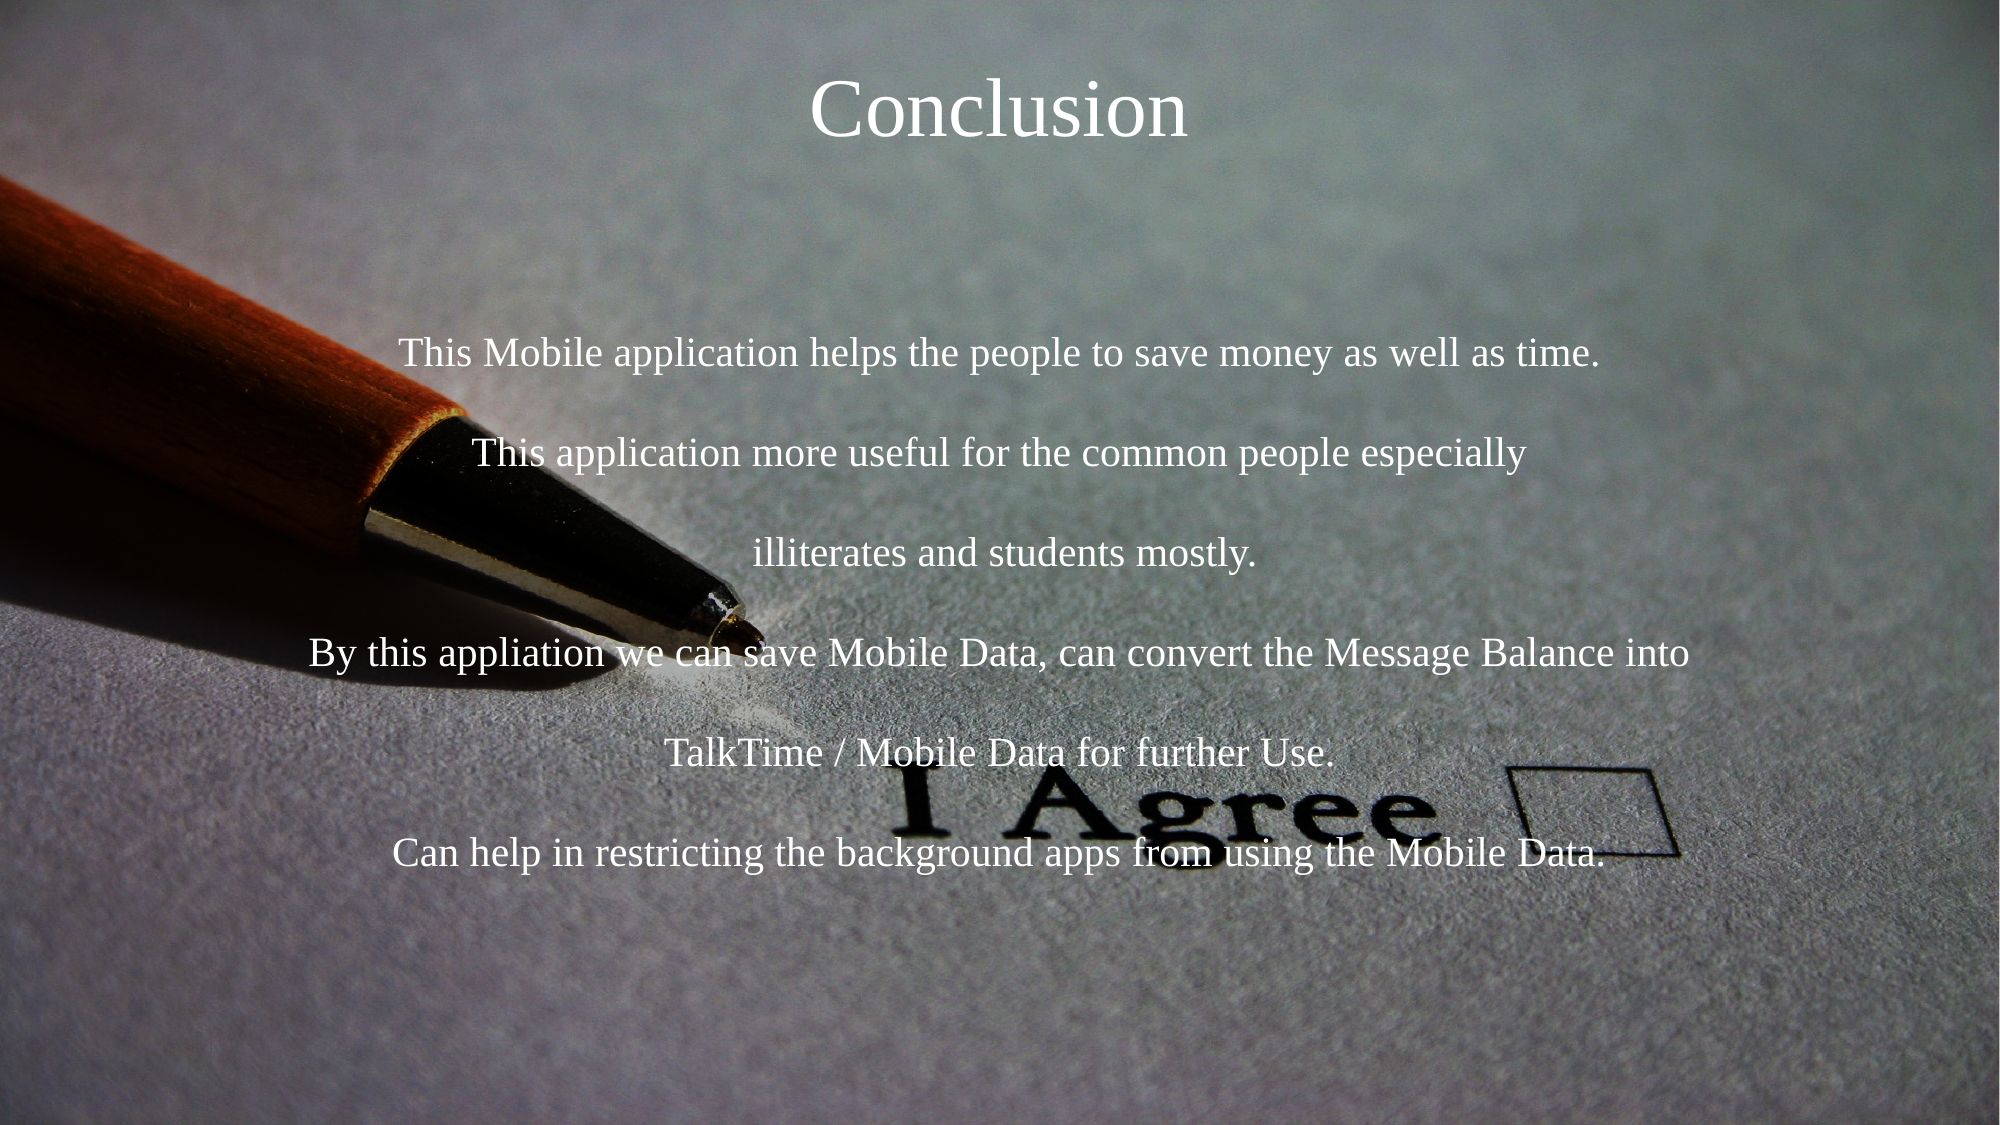

# Conclusion
This Mobile application helps the people to save money as well as time.
This application more useful for the common people especially
 illiterates and students mostly.
By this appliation we can save Mobile Data, can convert the Message Balance into
TalkTime / Mobile Data for further Use.
Can help in restricting the background apps from using the Mobile Data.